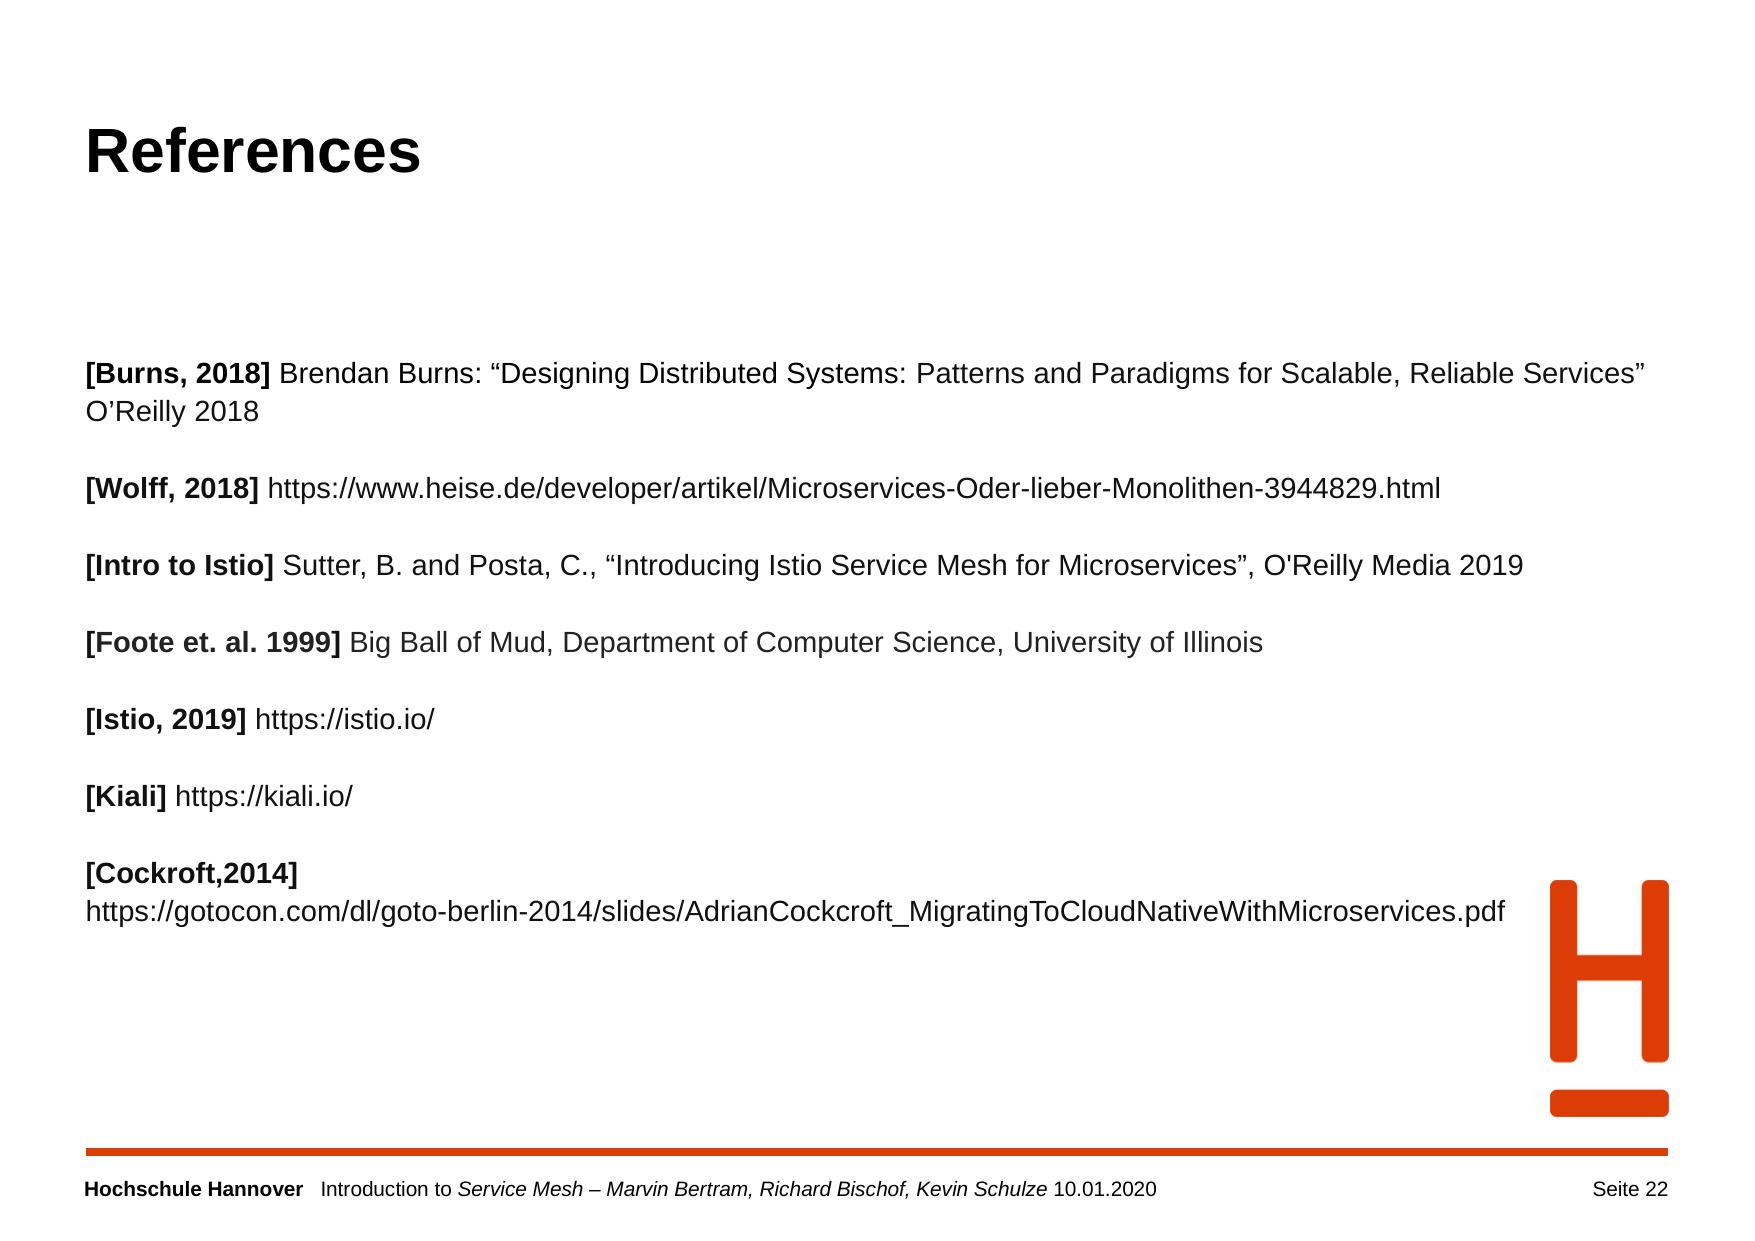

# References
[Burns, 2018] Brendan Burns: “Designing Distributed Systems: Patterns and Paradigms for Scalable, Reliable Services” O’Reilly 2018

[Wolff, 2018] https://www.heise.de/developer/artikel/Microservices-Oder-lieber-Monolithen-3944829.html

[Intro to Istio] Sutter, B. and Posta, C., “Introducing Istio Service Mesh for Microservices”, O'Reilly Media 2019

[Foote et. al. 1999] Big Ball of Mud, Department of Computer Science, University of Illinois

[Istio, 2019] https://istio.io/

[Kiali] https://kiali.io/

[Cockroft,2014] https://gotocon.com/dl/goto-berlin-2014/slides/AdrianCockcroft_MigratingToCloudNativeWithMicroservices.pdf

Seite 22